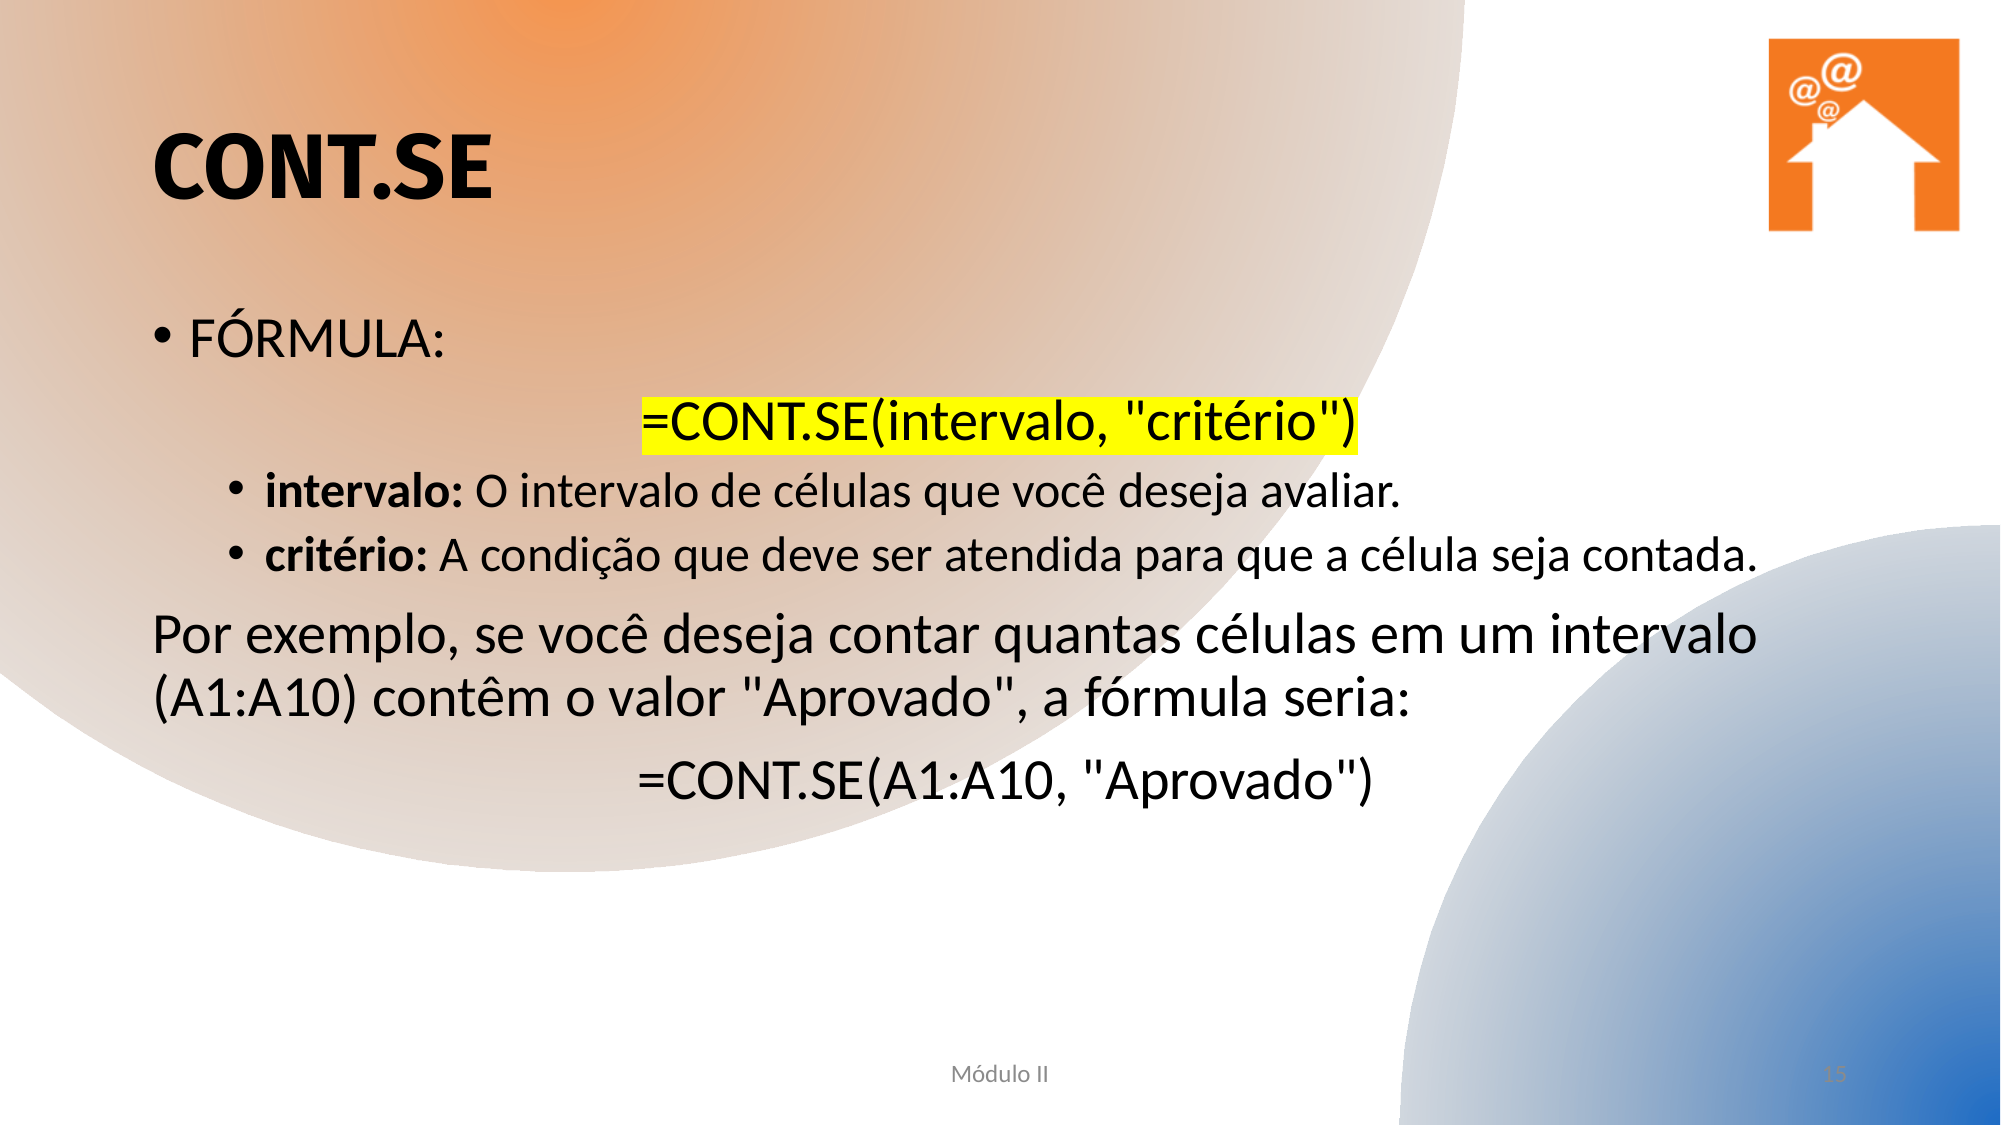

# CONT.SE
FÓRMULA:
=CONT.SE(intervalo, "critério")
intervalo: O intervalo de células que você deseja avaliar.
critério: A condição que deve ser atendida para que a célula seja contada.
Por exemplo, se você deseja contar quantas células em um intervalo (A1:A10) contêm o valor "Aprovado", a fórmula seria:
 =CONT.SE(A1:A10, "Aprovado")
Módulo II
15